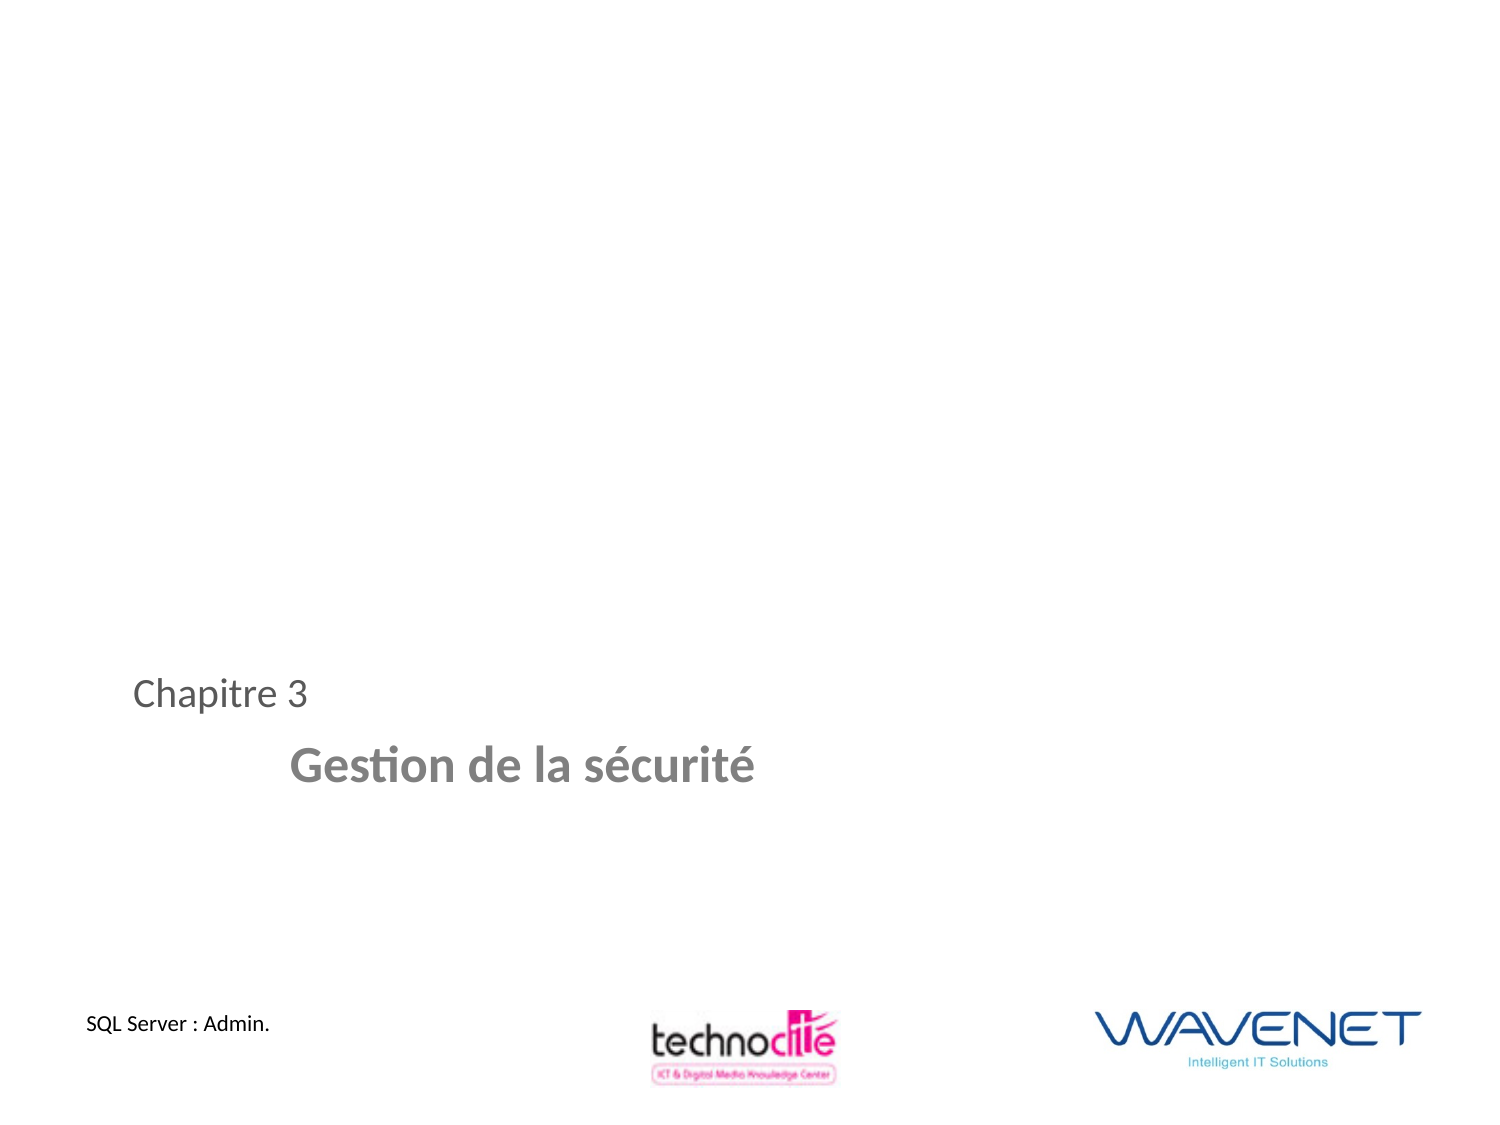

Chapitre 3
Gestion de la sécurité
SQL Server : Admin.